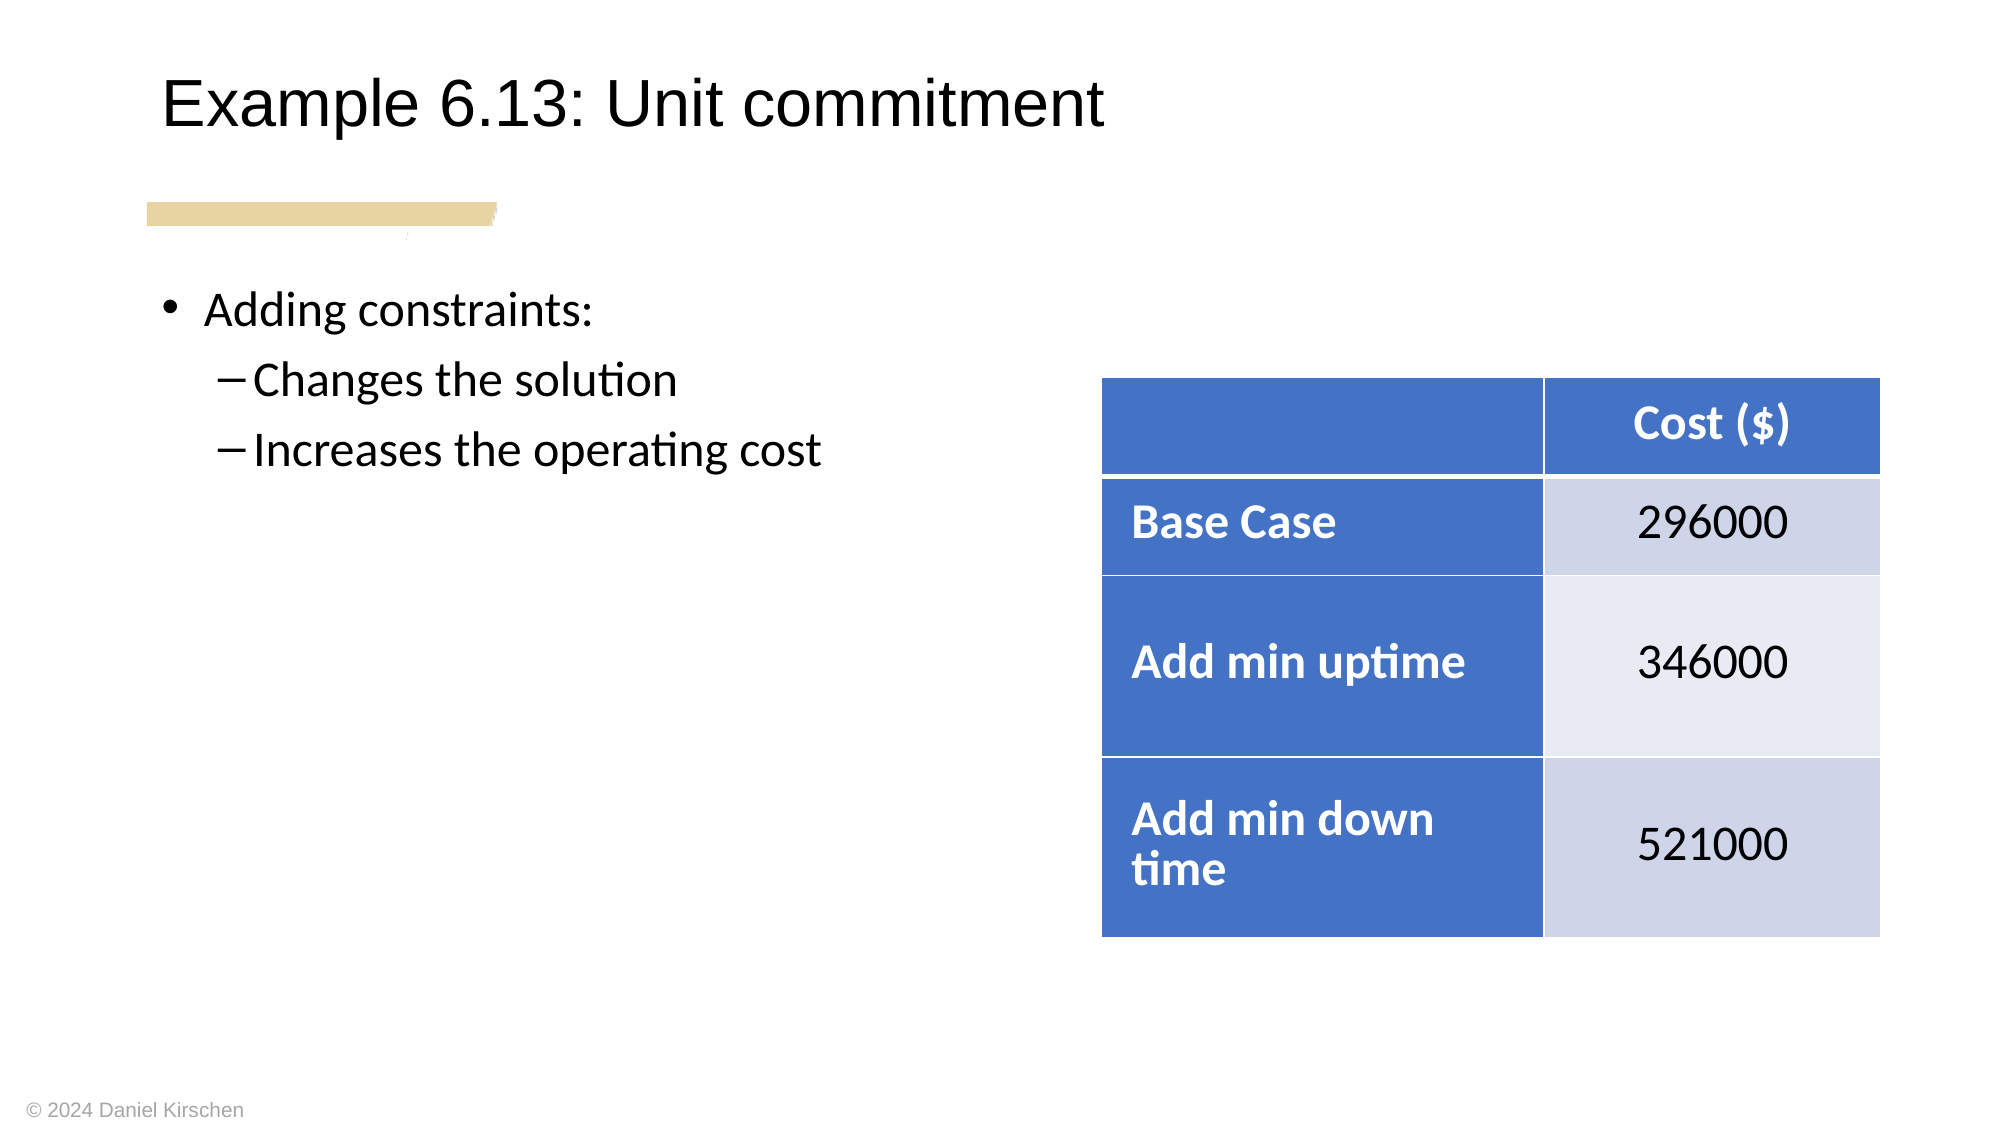

Example 6.13: Unit commitment
Adding constraints:
Changes the solution
Increases the operating cost

|  | Cost ($) |
| --- | --- |
| Base Case | 296000 |
| Add min uptime | 346000 |
| Add min down time | 521000 |